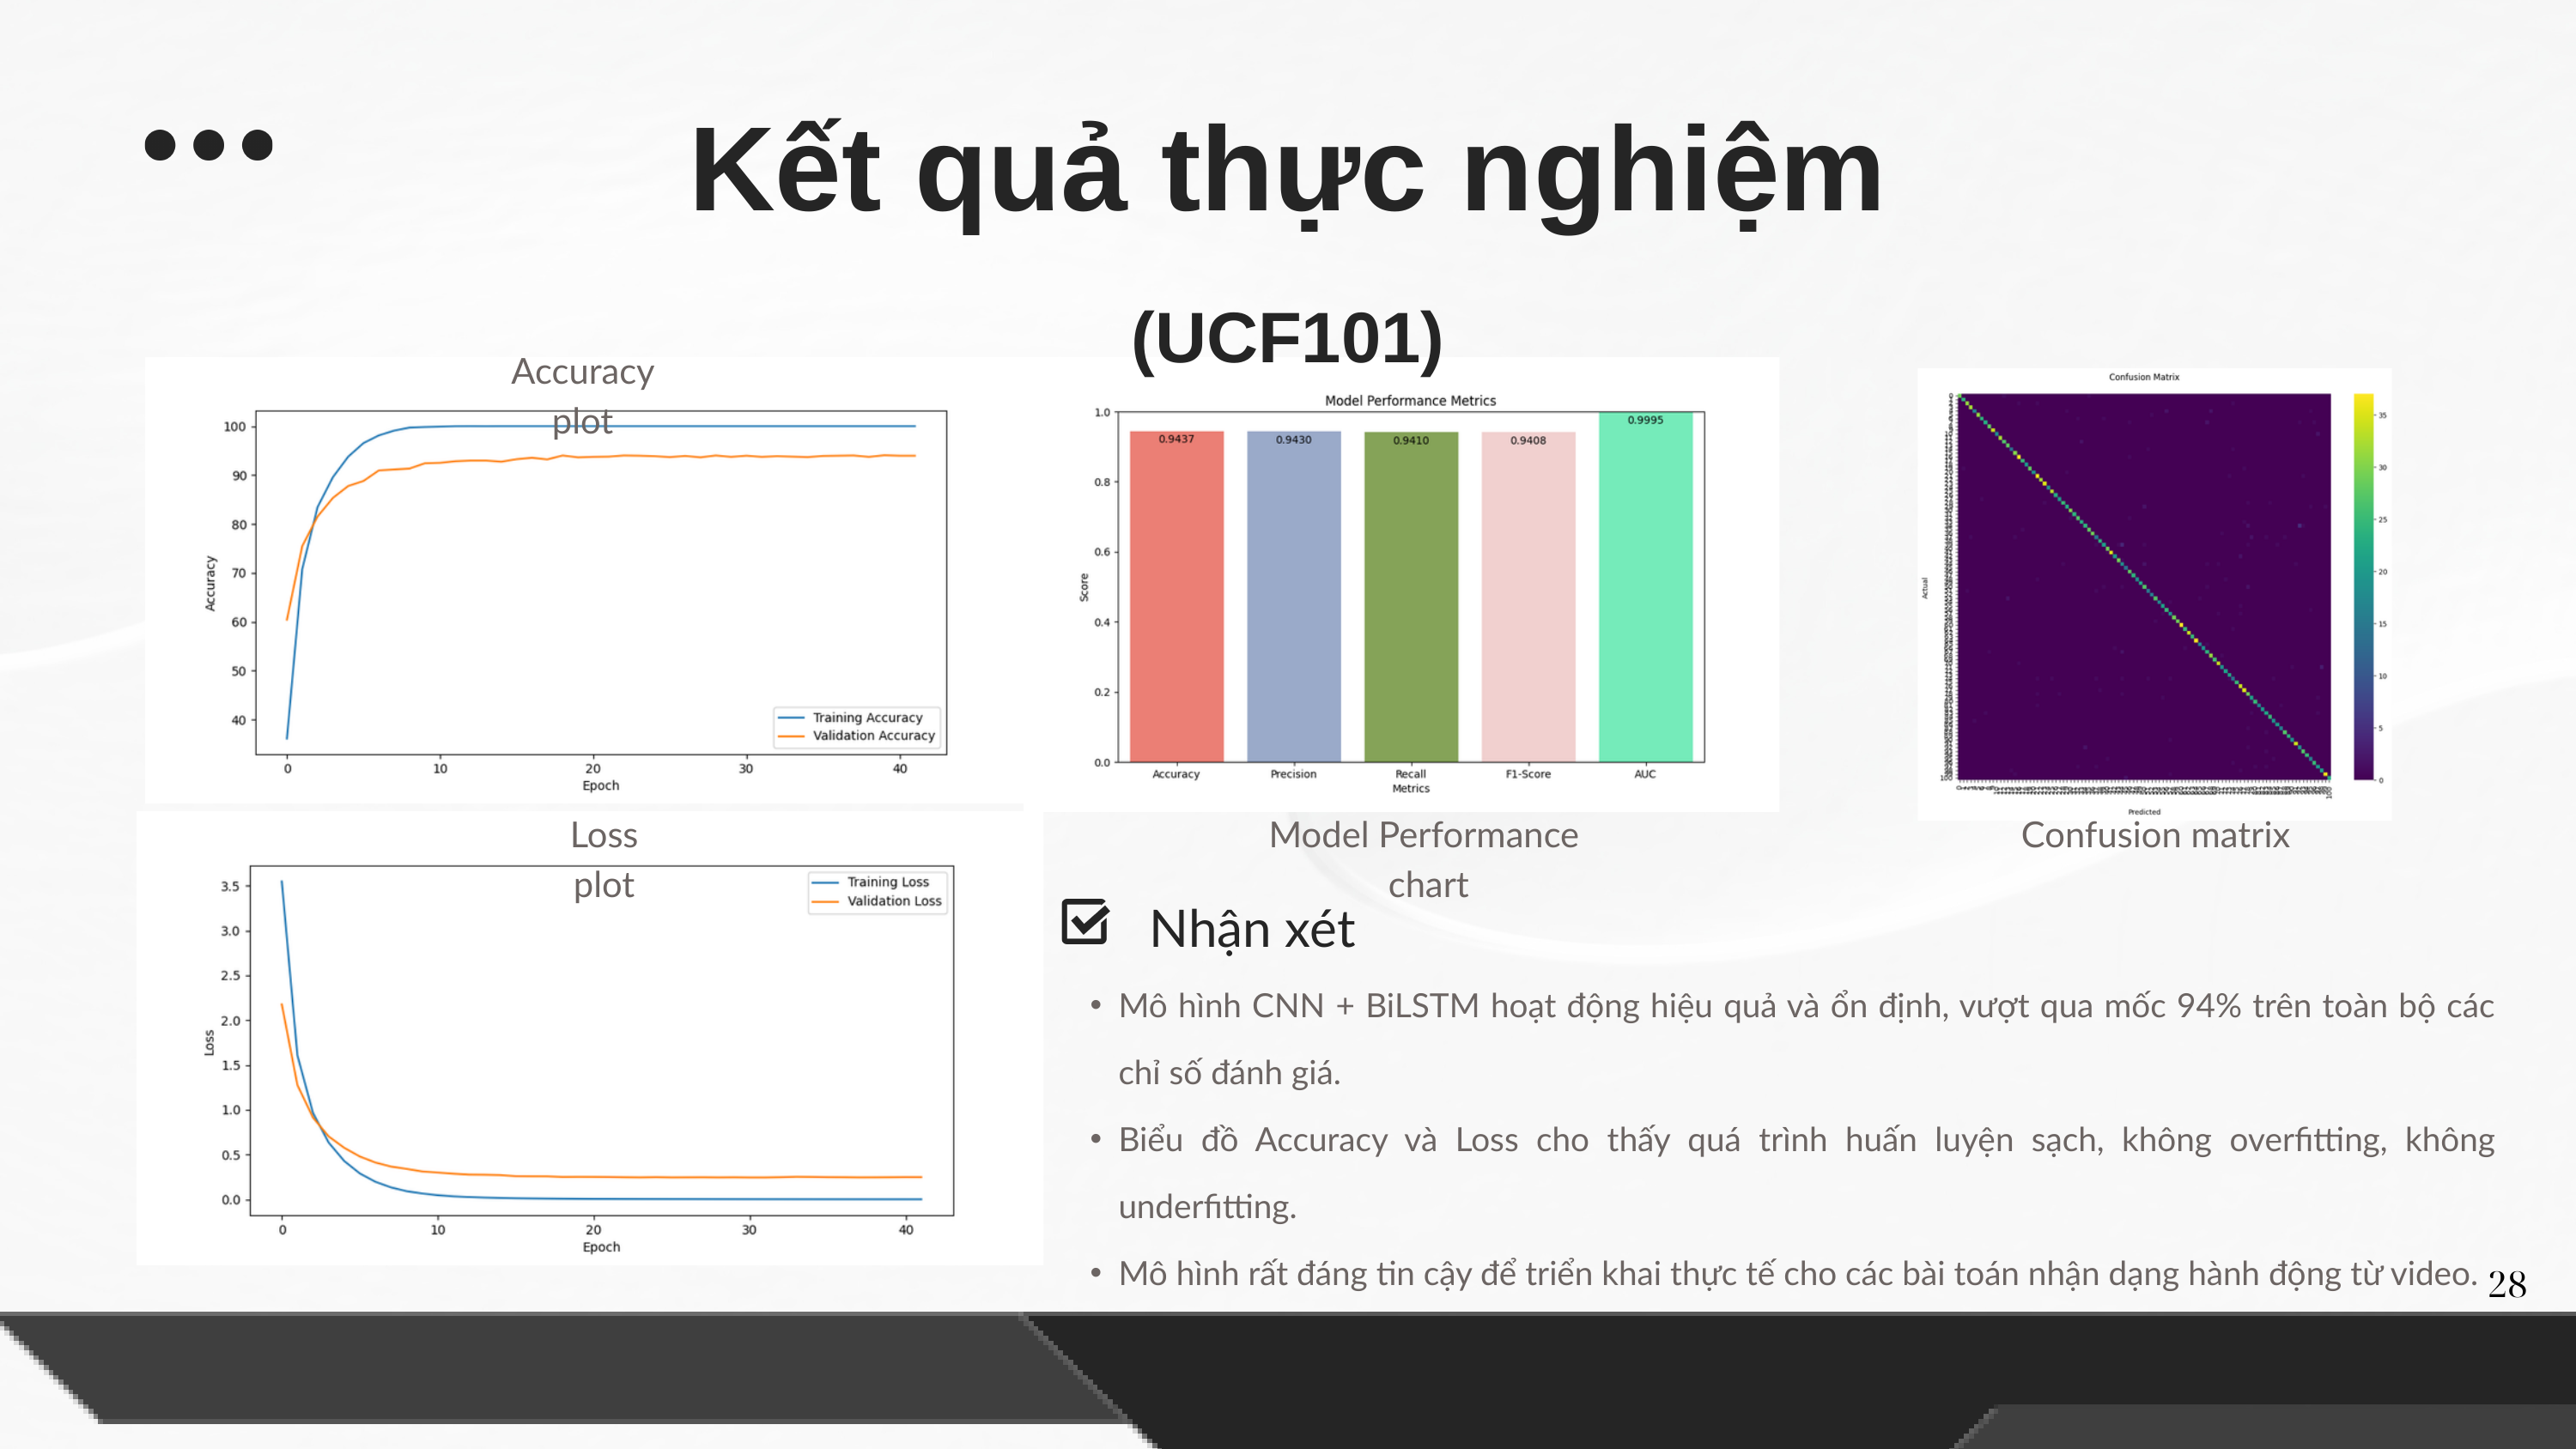

Kết quả thực nghiệm
(UCF101)

Accuracy plot

Loss plot
Model Performance  chart
Confusion matrix

Nhận xét

Mô hình CNN + BiLSTM hoạt động hiệu quả và ổn định, vượt qua mốc 94% trên toàn bộ các chỉ số đánh giá.
Biểu đồ Accuracy và Loss cho thấy quá trình huấn luyện sạch, không overfitting, không underfitting.
Mô hình rất đáng tin cậy để triển khai thực tế cho các bài toán nhận dạng hành động từ video.

28